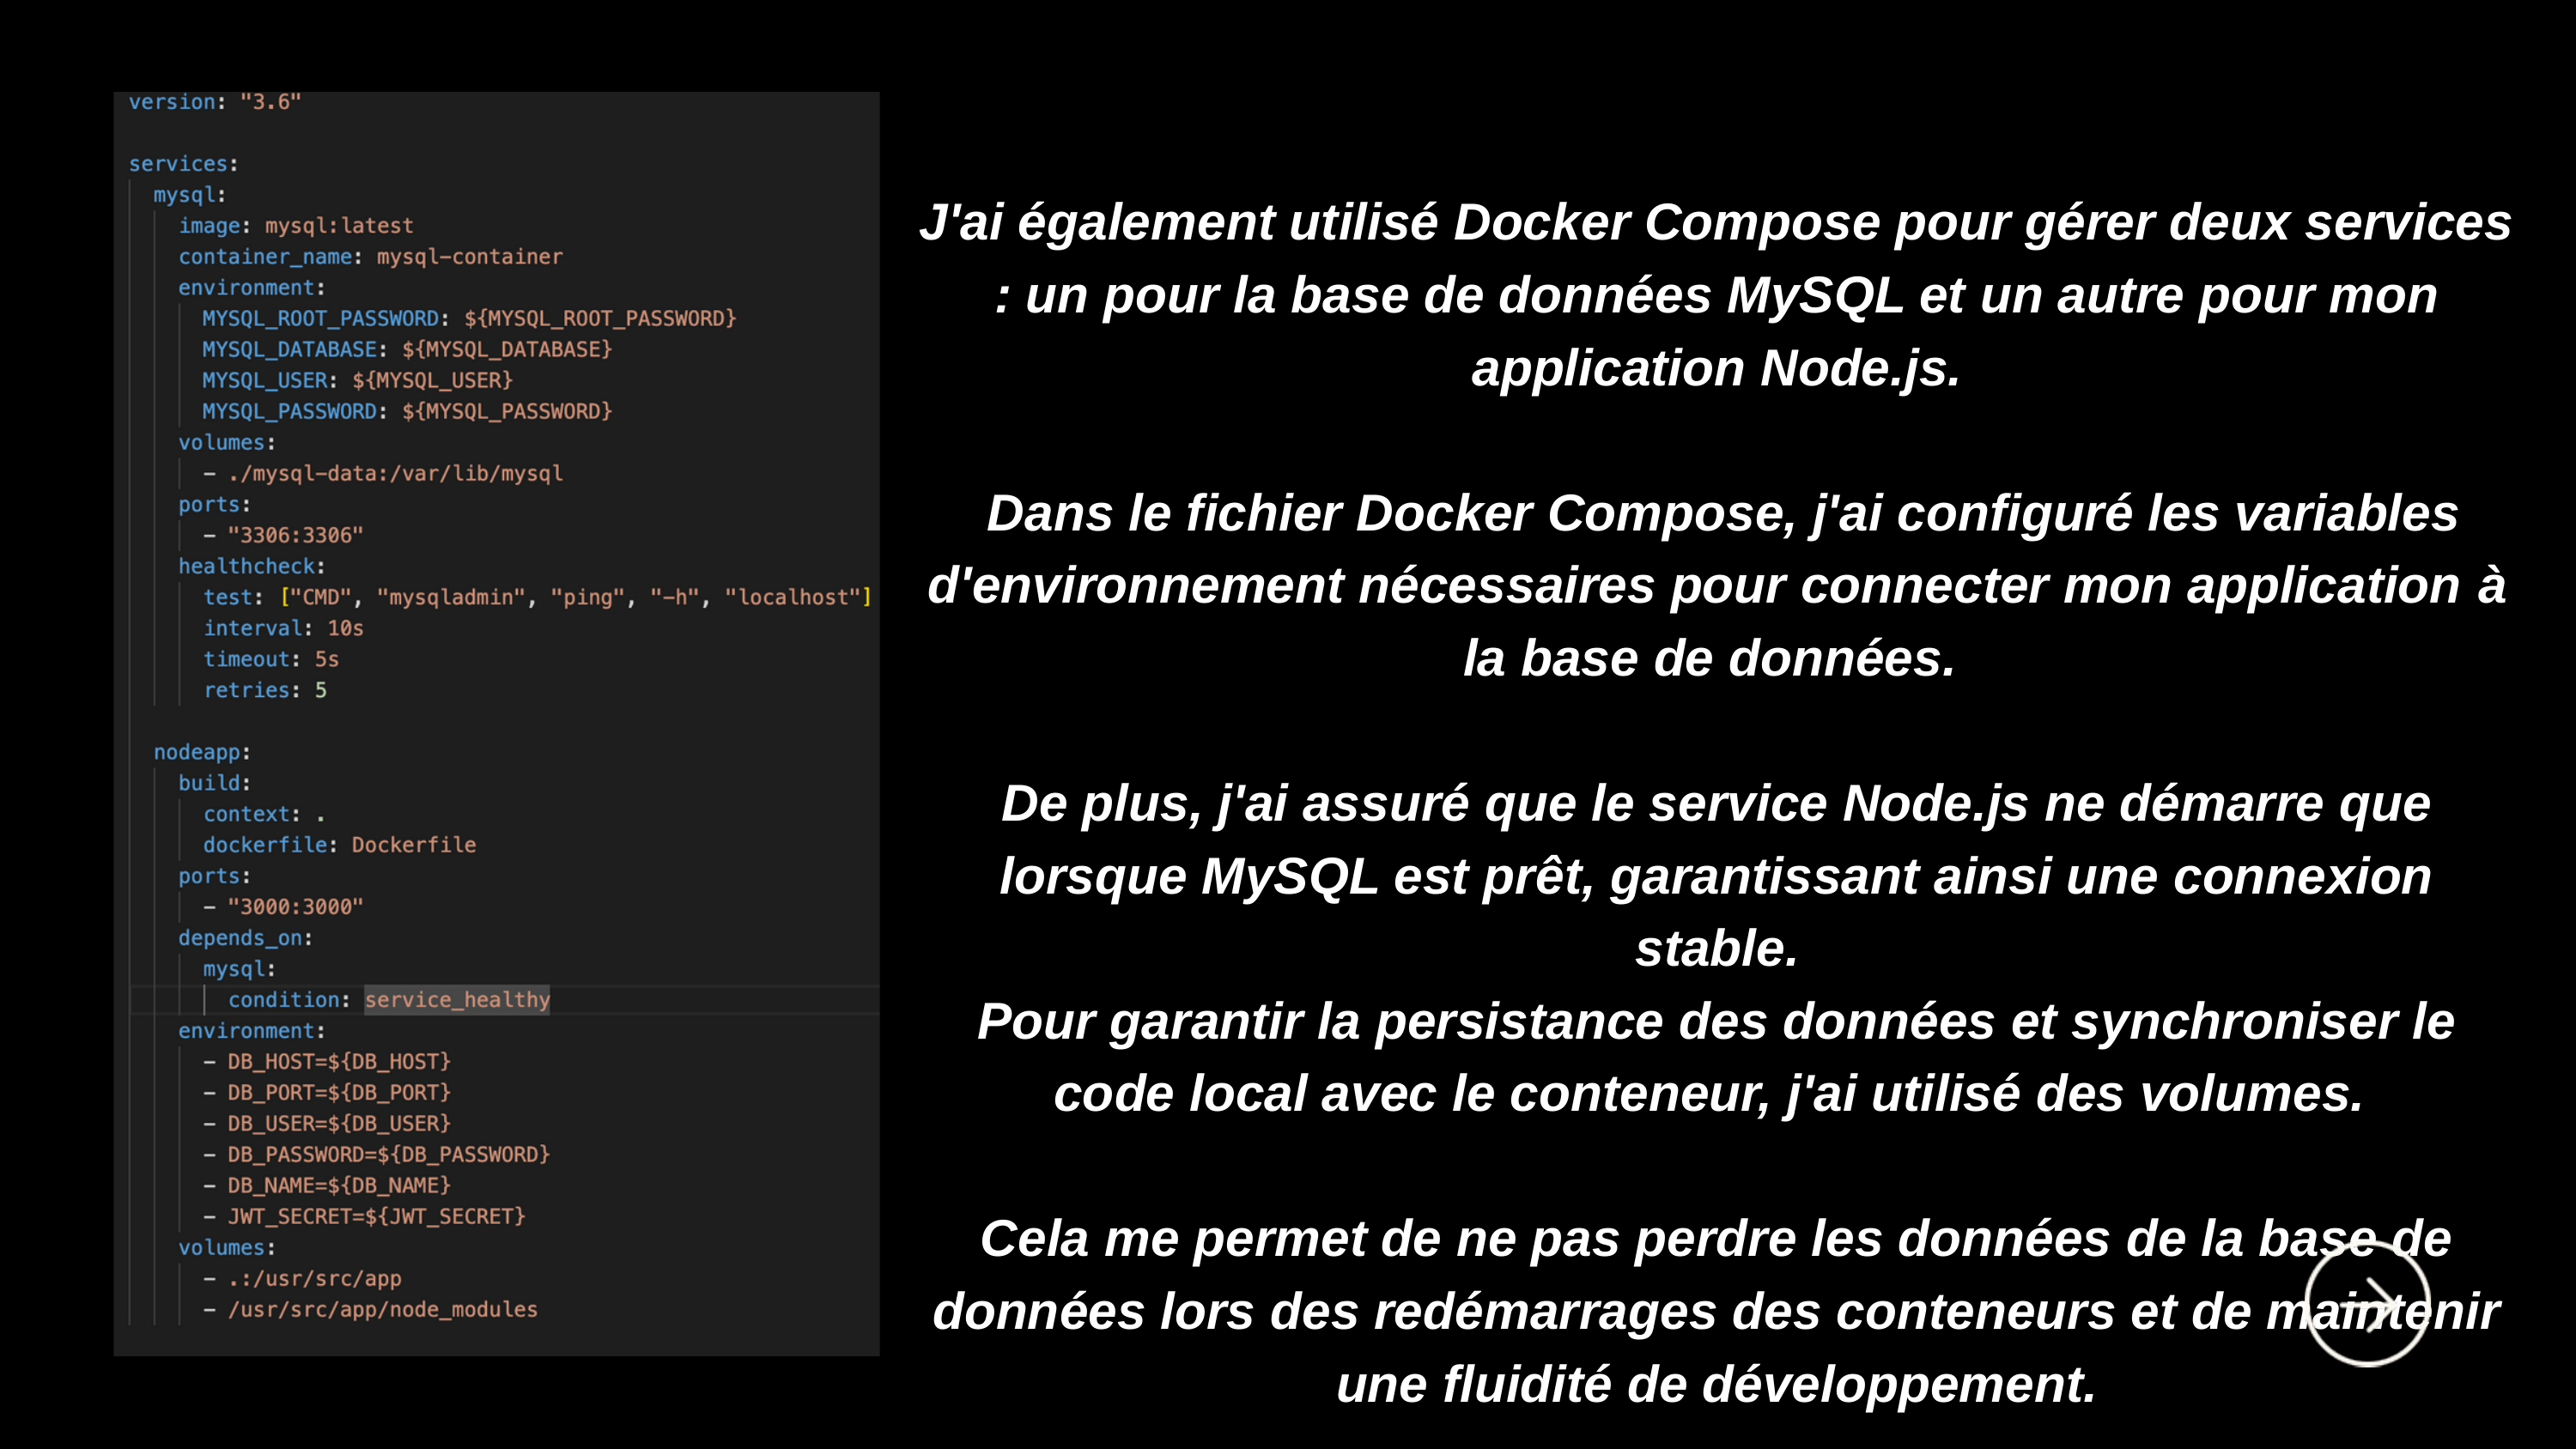

J'ai également utilisé Docker Compose pour gérer deux services : un pour la base de données MySQL et un autre pour mon application Node.js.

 Dans le fichier Docker Compose, j'ai configuré les variables d'environnement nécessaires pour connecter mon application à la base de données.

De plus, j'ai assuré que le service Node.js ne démarre que lorsque MySQL est prêt, garantissant ainsi une connexion stable.
Pour garantir la persistance des données et synchroniser le code local avec le conteneur, j'ai utilisé des volumes.

Cela me permet de ne pas perdre les données de la base de données lors des redémarrages des conteneurs et de maintenir une fluidité de développement.